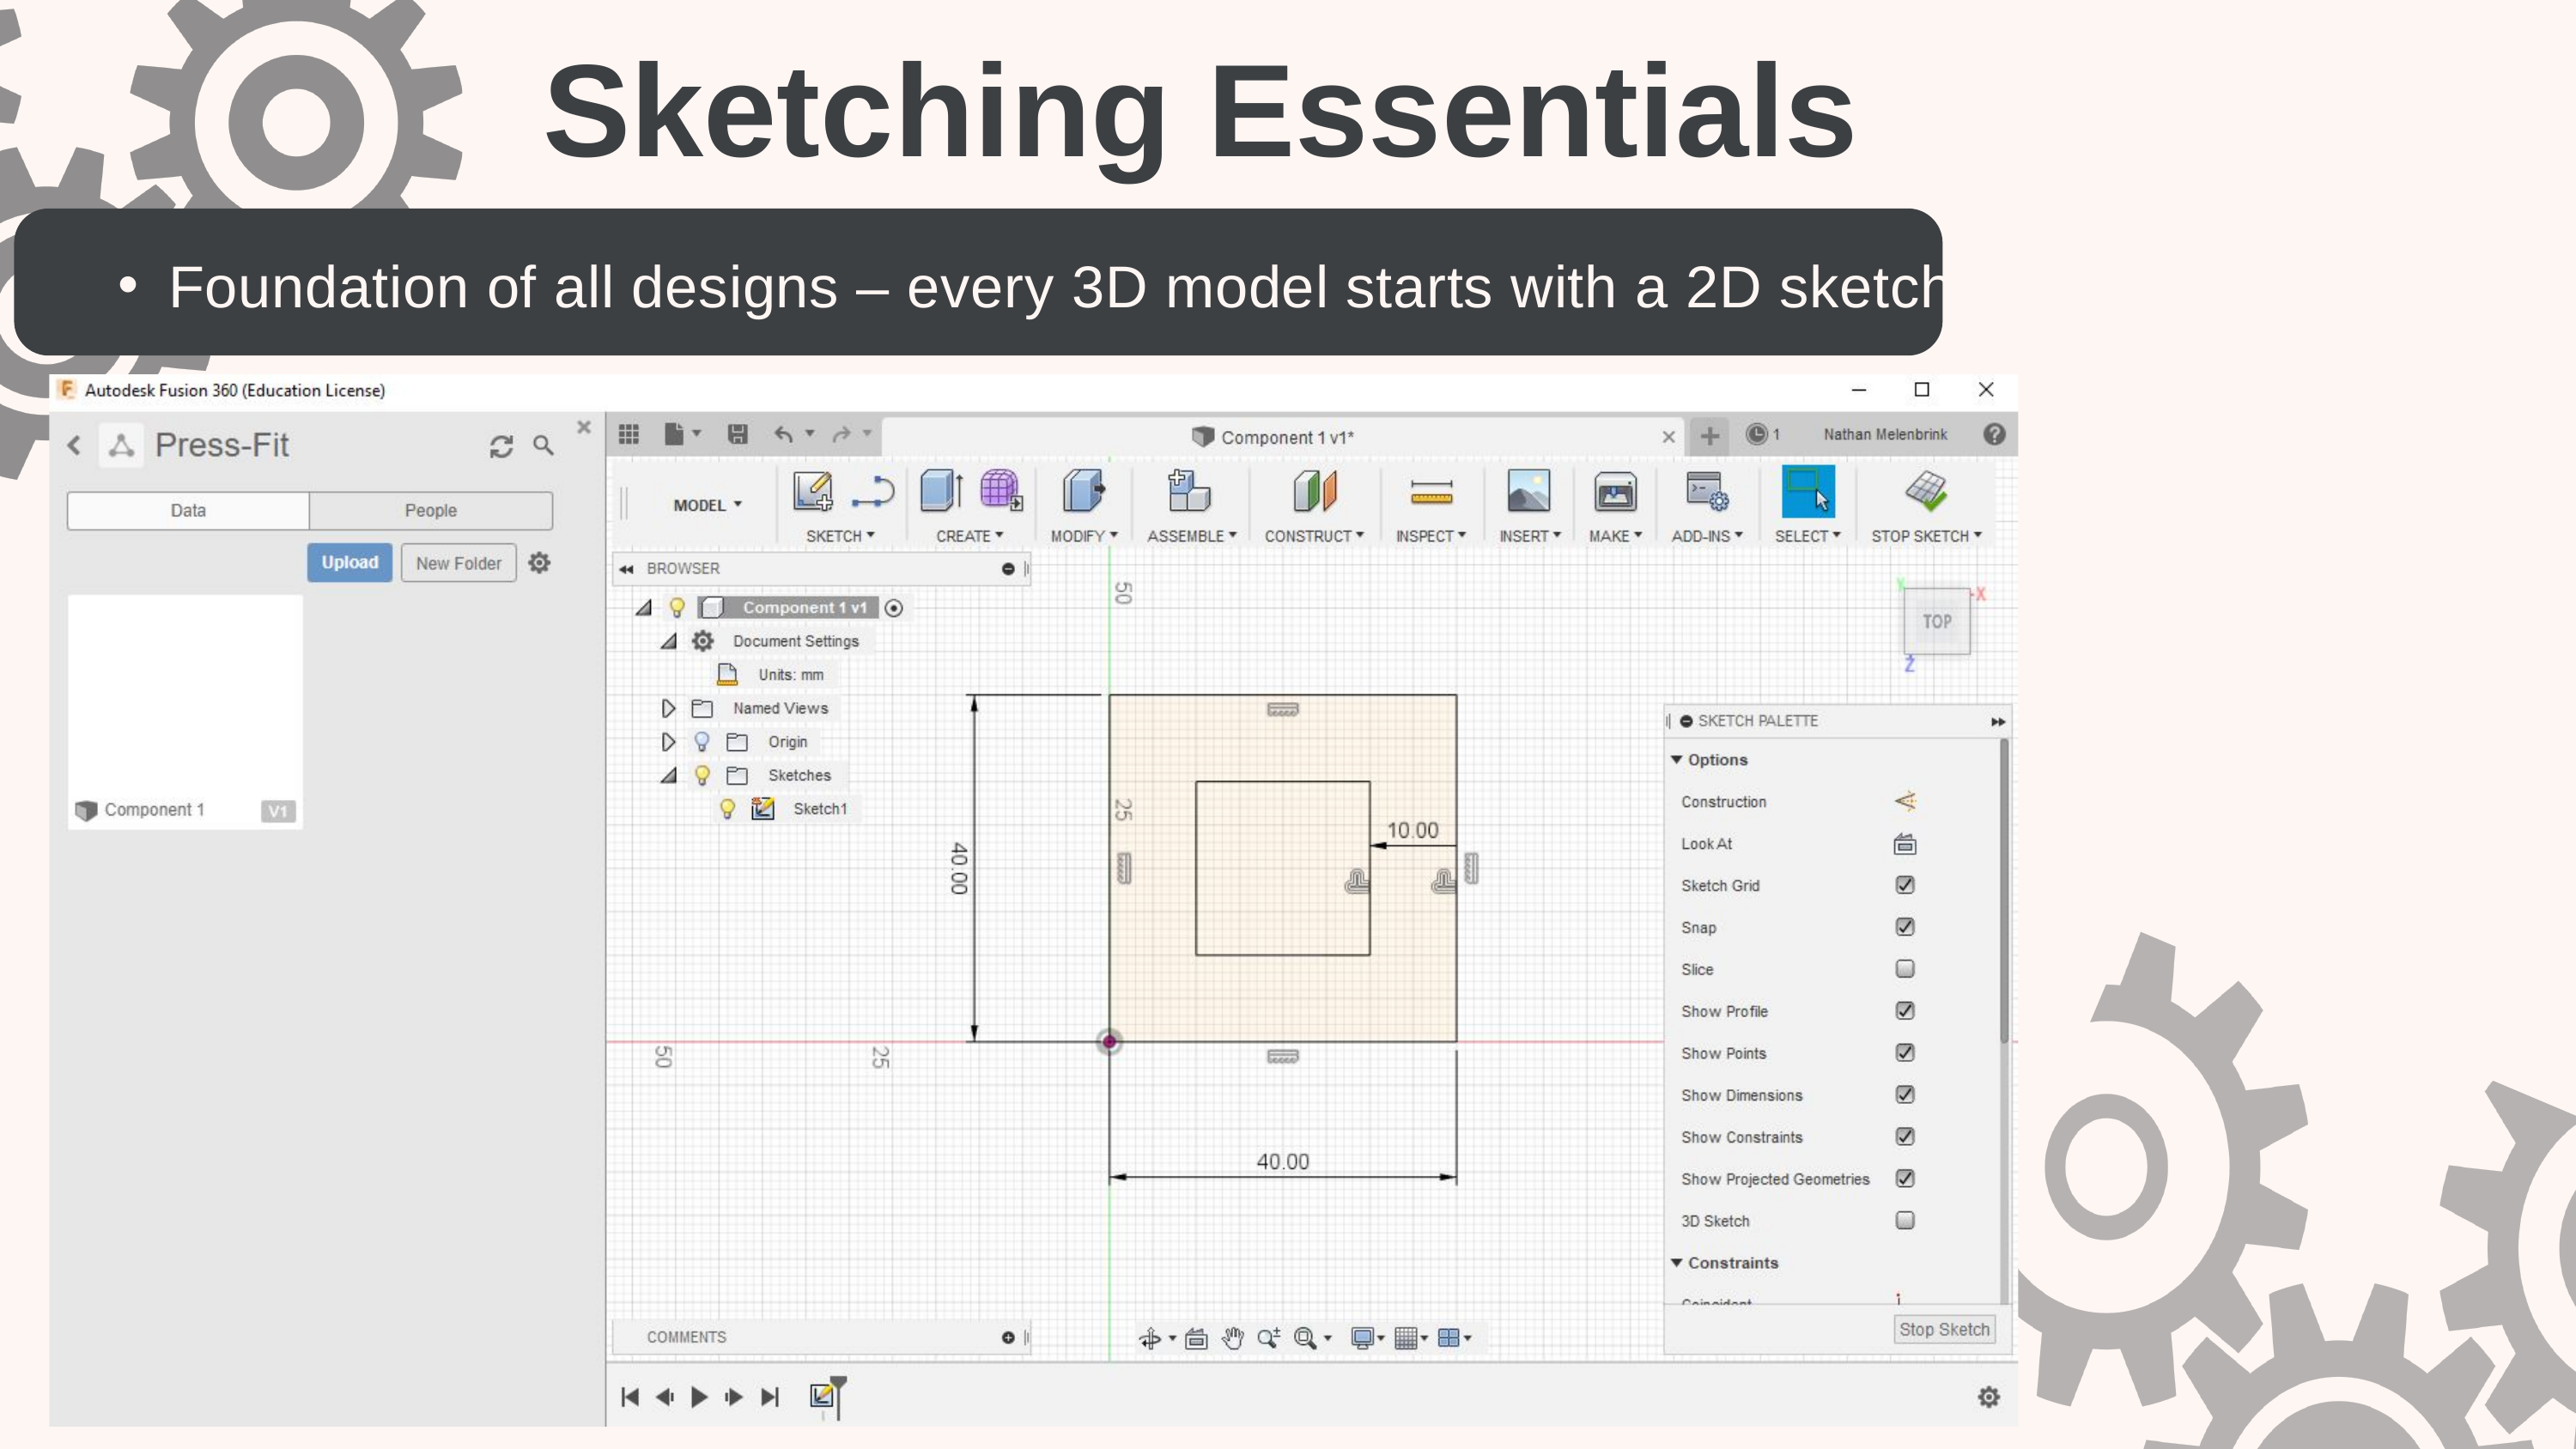

Sketching Essentials

Foundation of all designs – every 3D model starts with a 2D sketch.